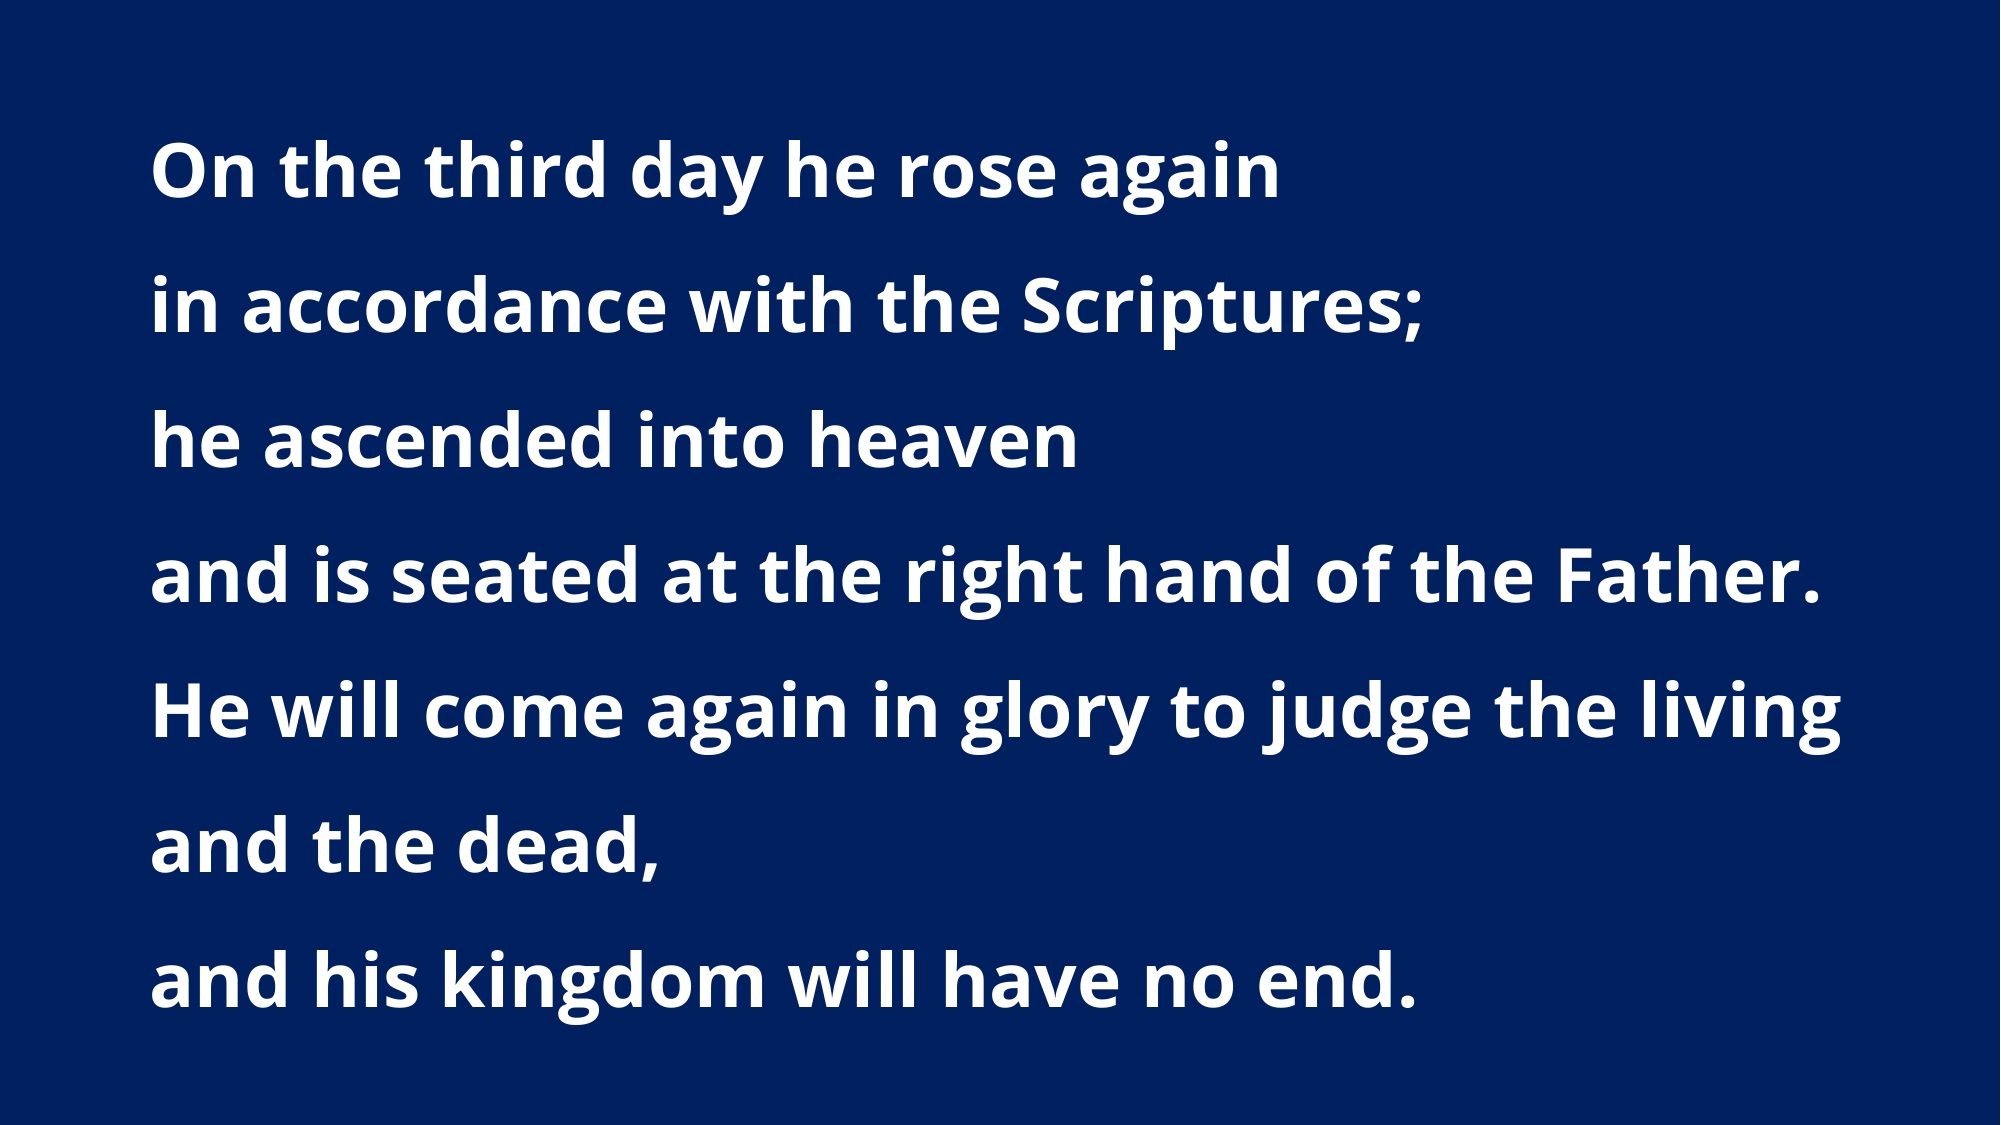

On the third day he rose again
in accordance with the Scriptures;
he ascended into heaven
and is seated at the right hand of the Father.
He will come again in glory to judge the living and the dead,
and his kingdom will have no end.